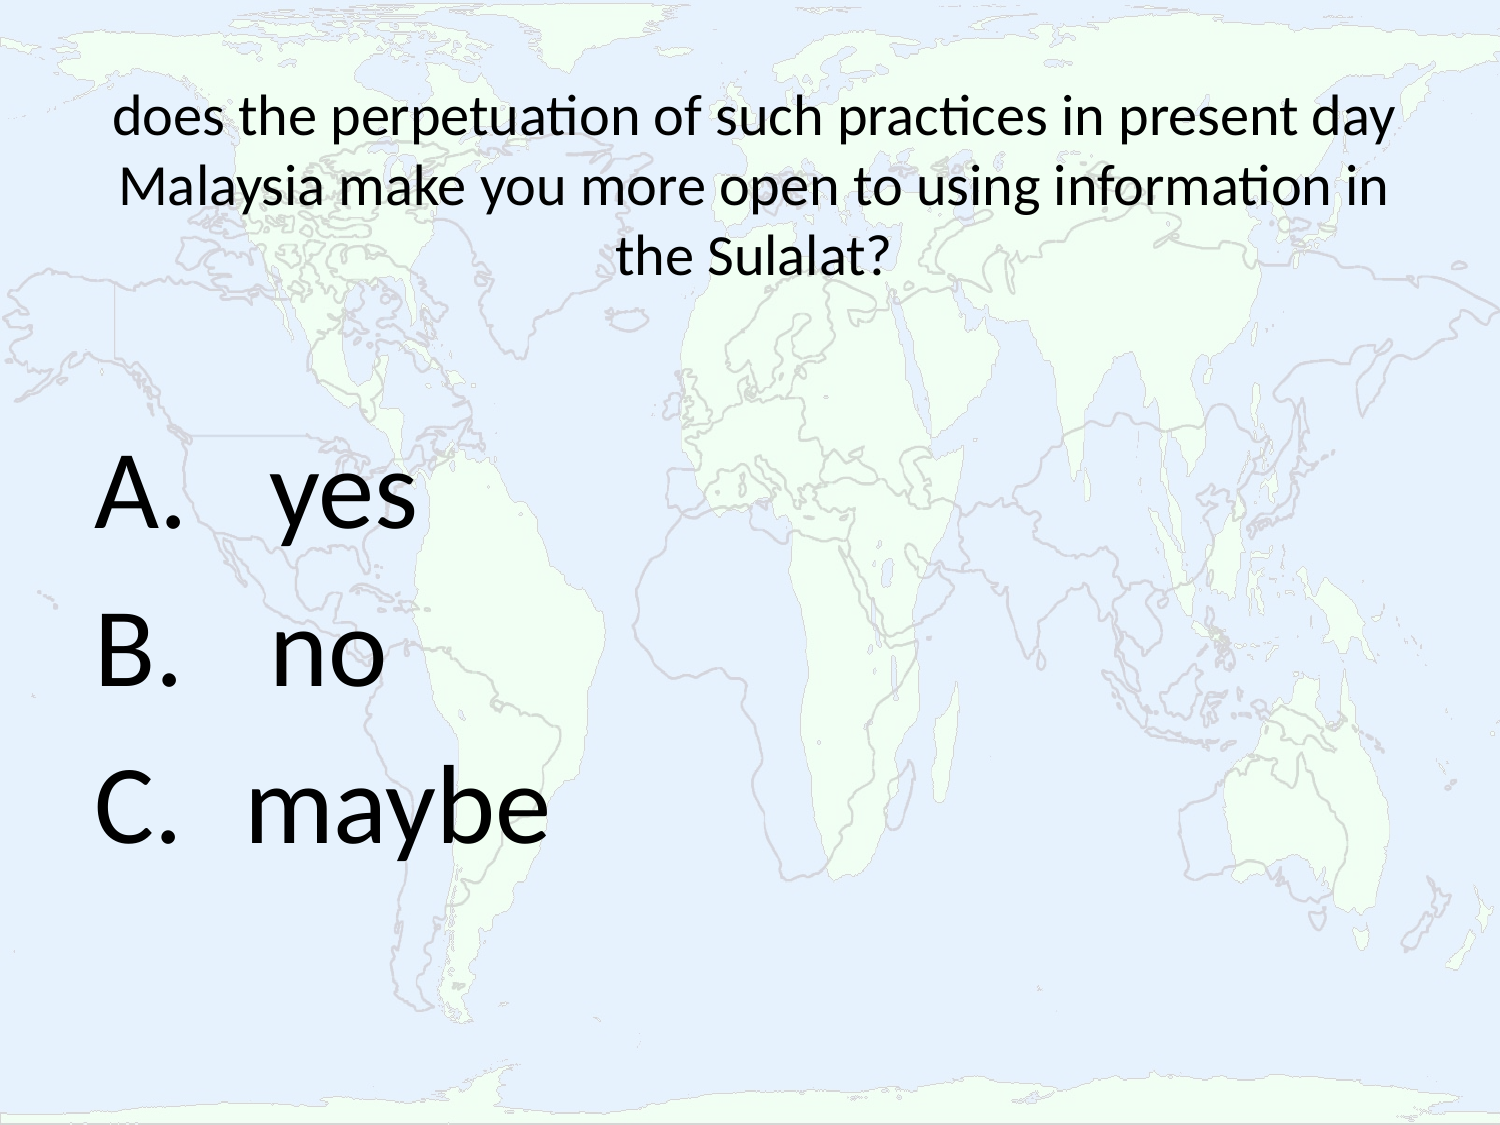

# does the perpetuation of such practices in present day Malaysia make you more open to using information in the Sulalat?
 yes
 no
maybe